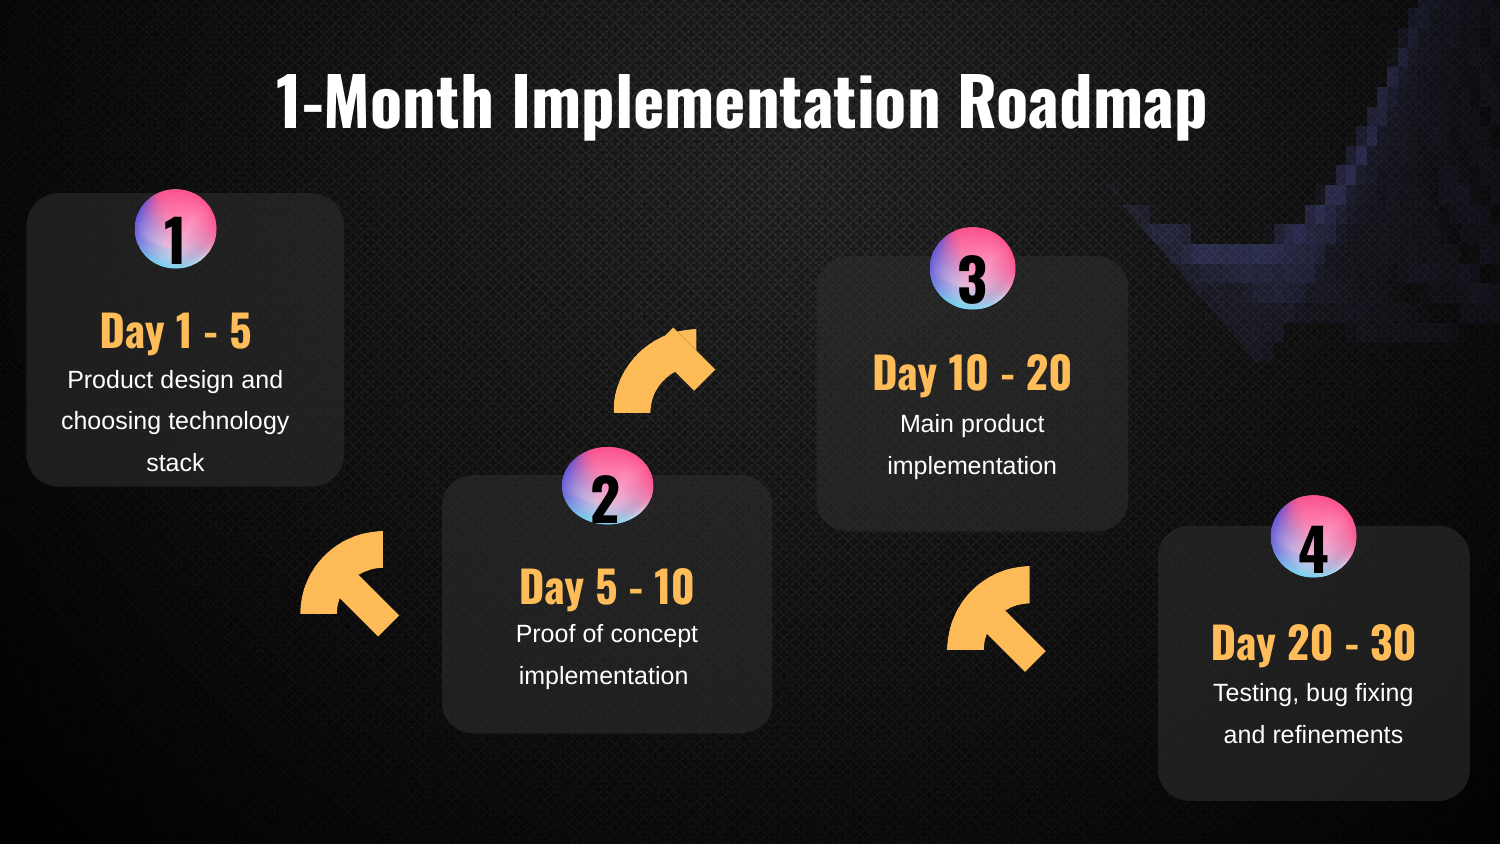

1-Month Implementation Roadmap

1

3

Day 1 - 5

Day 10 - 20
Product design and choosing technology stack
Main product implementation

2

4

Day 5 - 10

Proof of concept implementation
Day 20 - 30
Testing, bug fixing and refinements